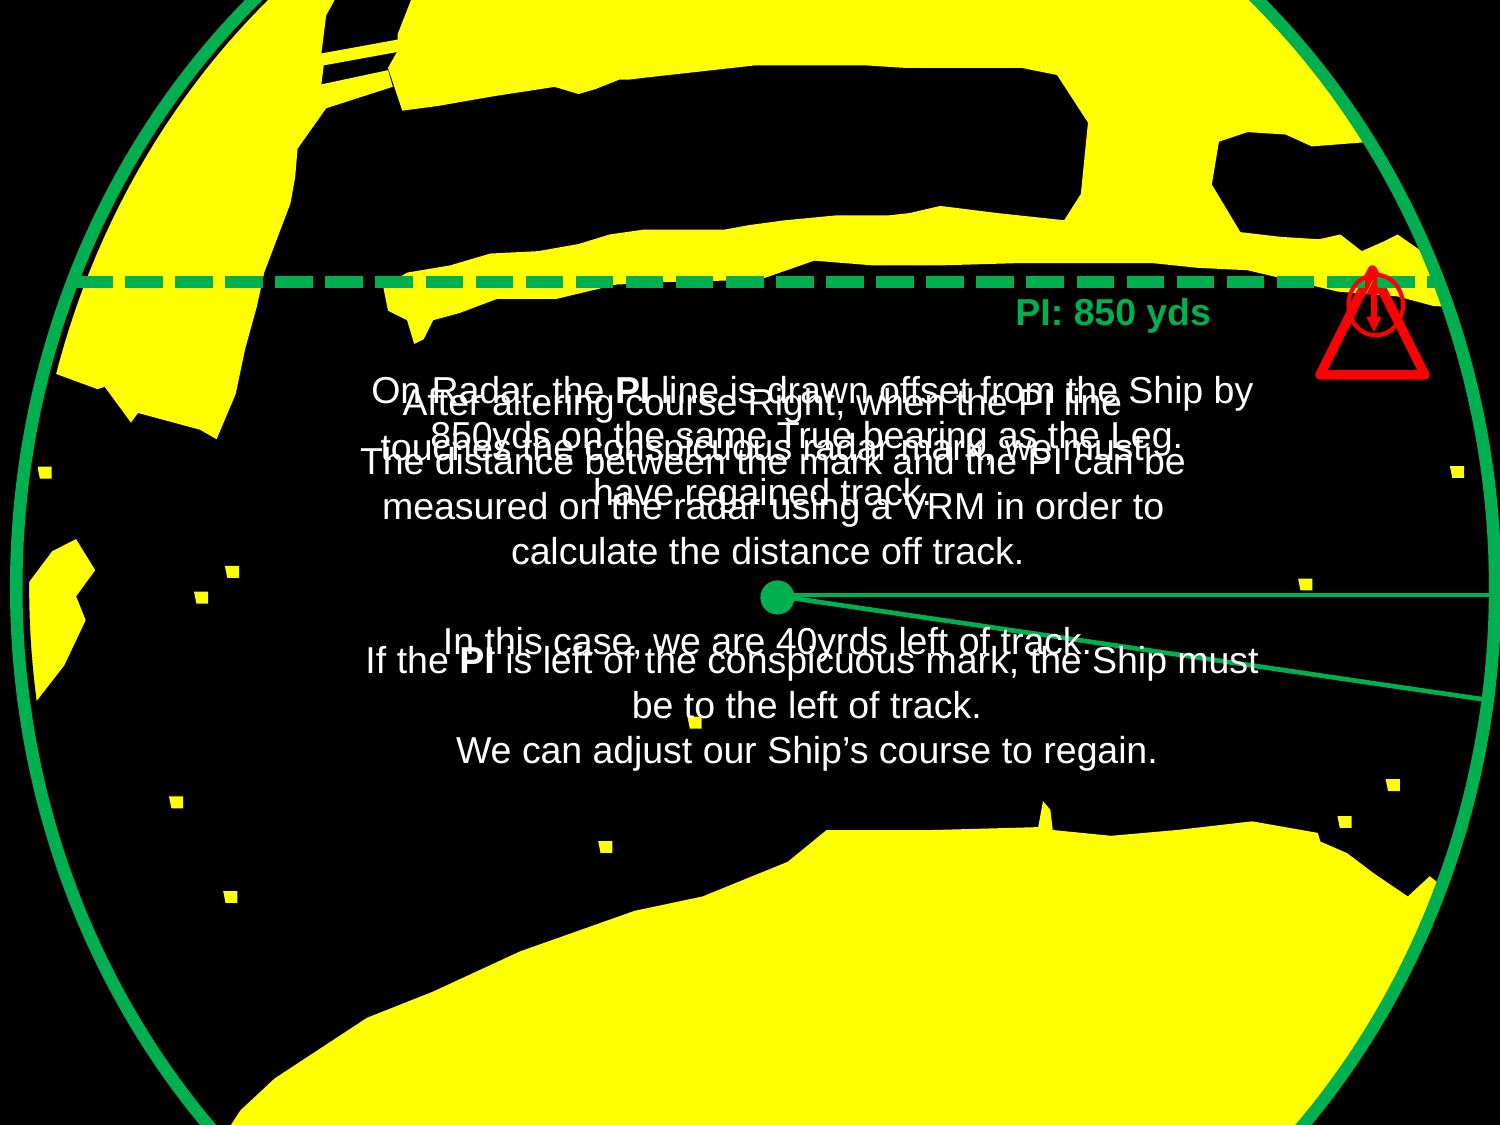

PI: 850 yds
On Radar, the PI line is drawn offset from the Ship by 850yds on the same True bearing as the Leg.

If the PI is left of the conspicuous mark, the Ship must be to the left of track.
We can adjust our Ship’s course to regain.
After altering course Right, when the PI line touches the conspicuous radar mark, we must have regained track.
The distance between the mark and the PI can be measured on the radar using a VRM in order to calculate the distance off track.

In this case, we are 40yrds left of track.